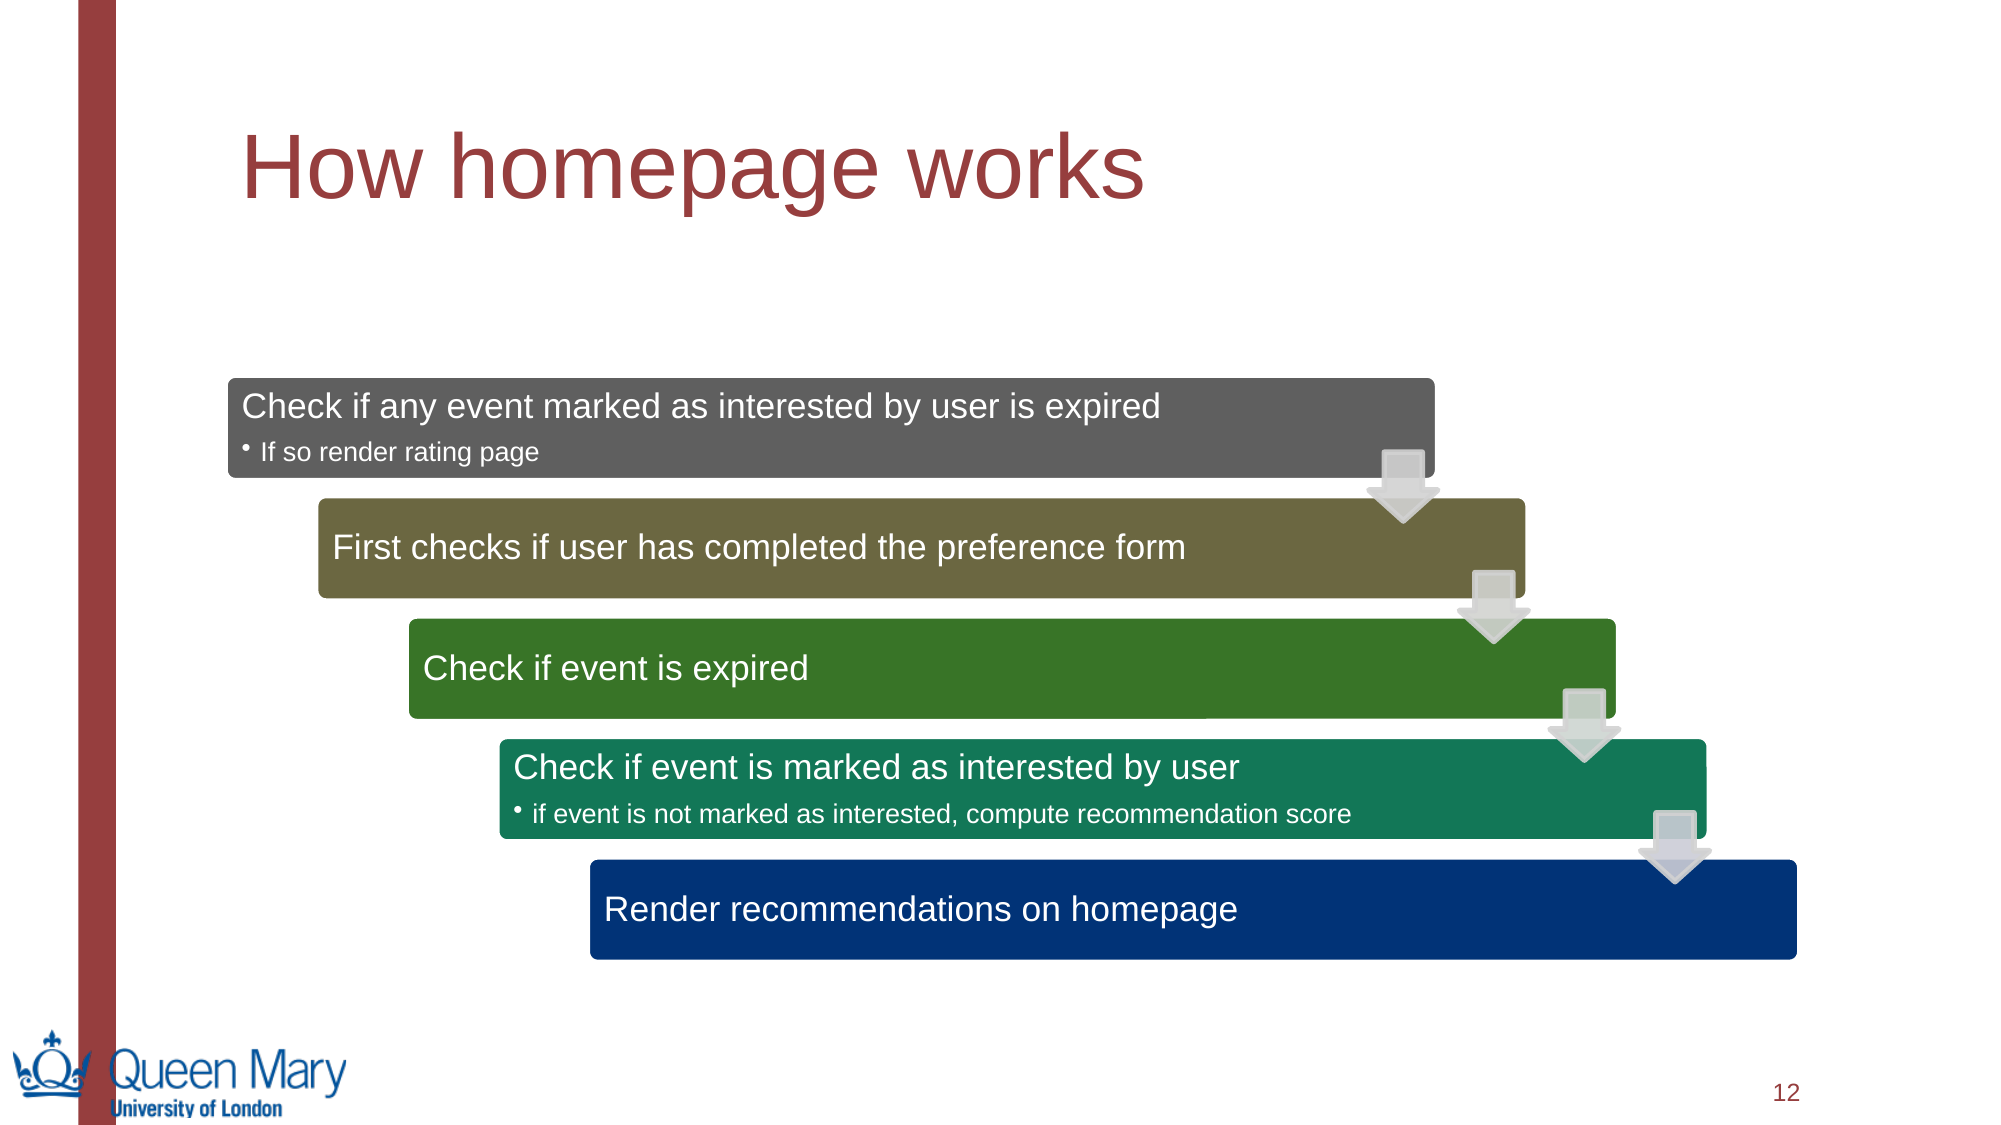

# How homepage works
Check if any event marked as interested by user is expired
If so render rating page
First checks if user has completed the preference form
Check if event is expired
Check if event is marked as interested by user
if event is not marked as interested, compute recommendation score
Render recommendations on homepage

12